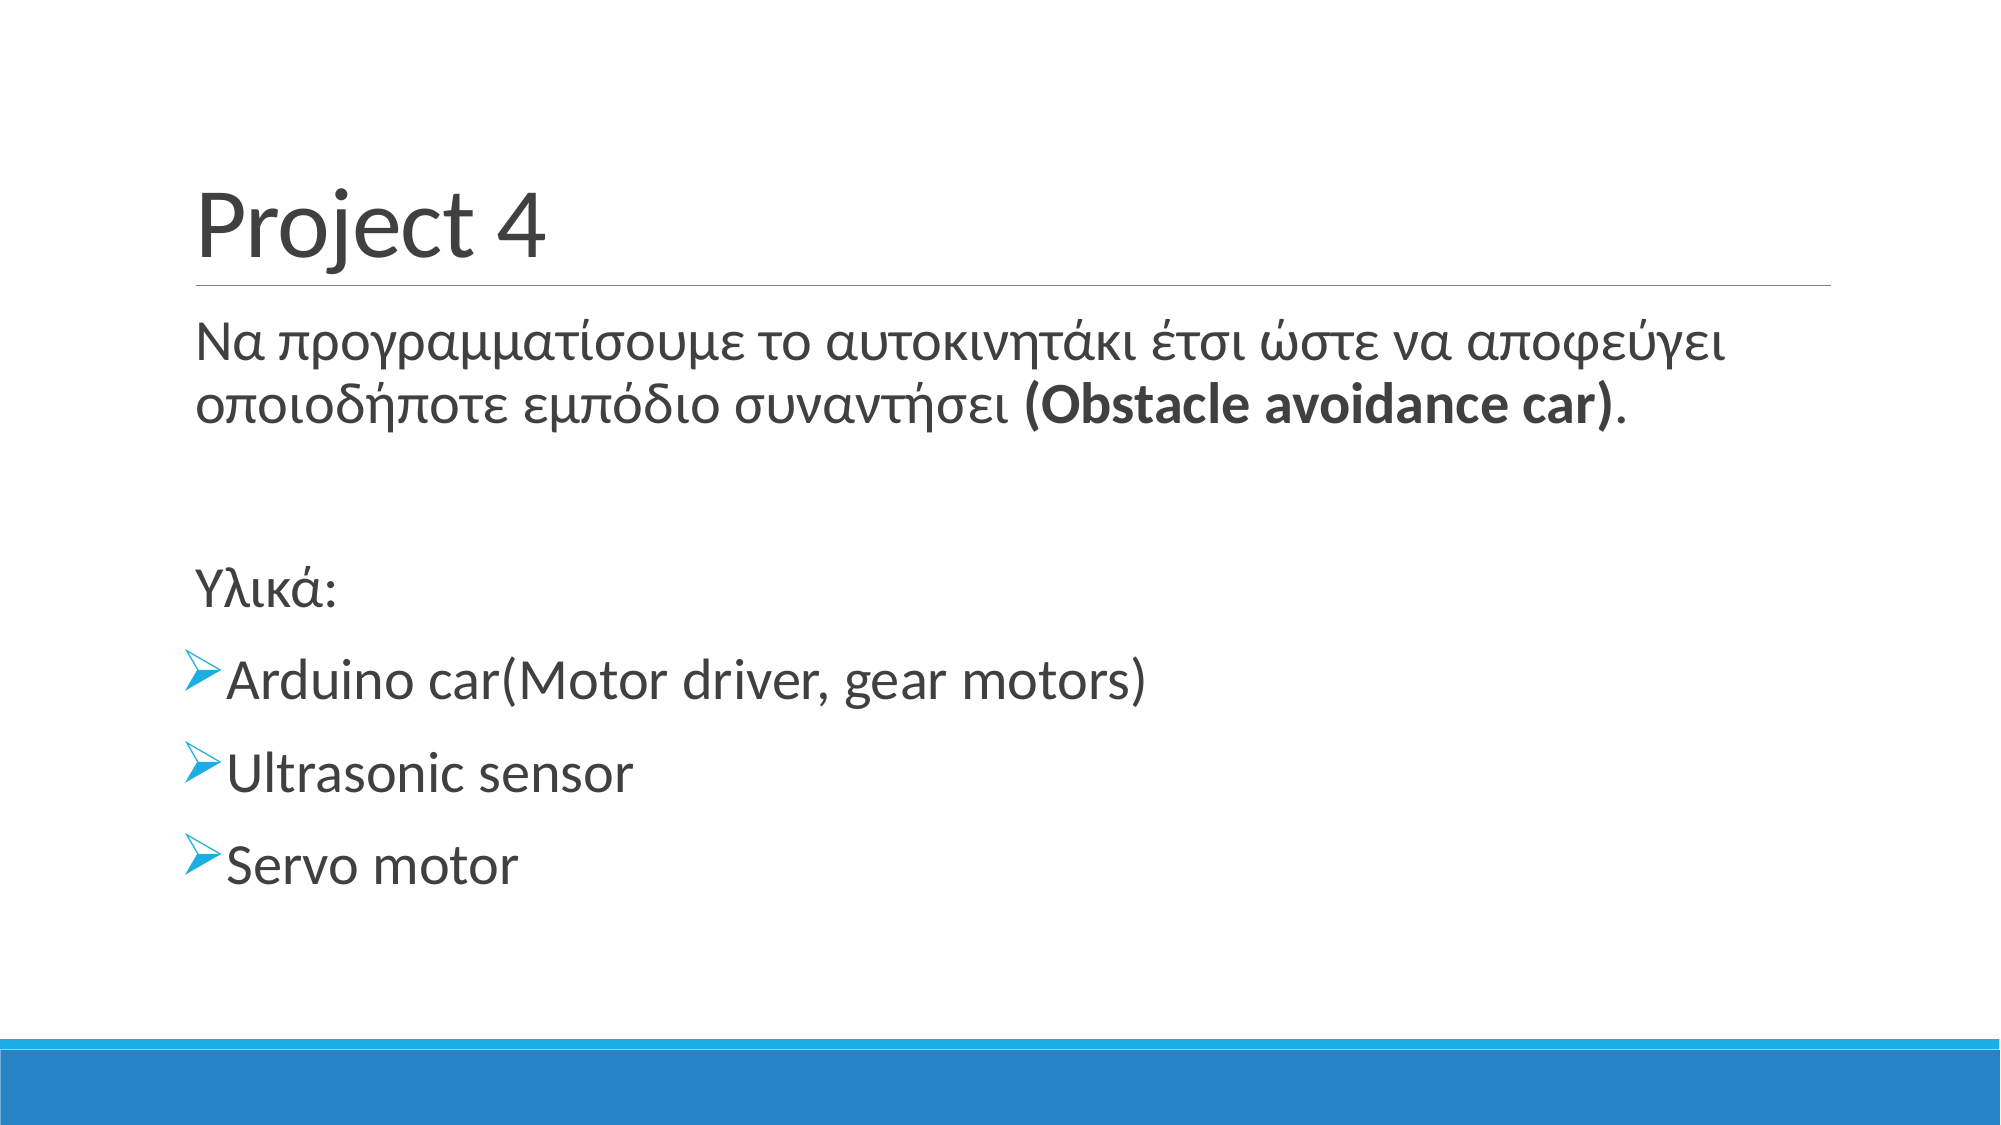

# Project 4
Να προγραμματίσουμε το αυτοκινητάκι έτσι ώστε να αποφεύγει οποιοδήποτε εμπόδιο συναντήσει (Obstacle avoidance car).

Υλικά:
Arduino car(Motor driver, gear motors)
Ultrasonic sensor
Servo motor